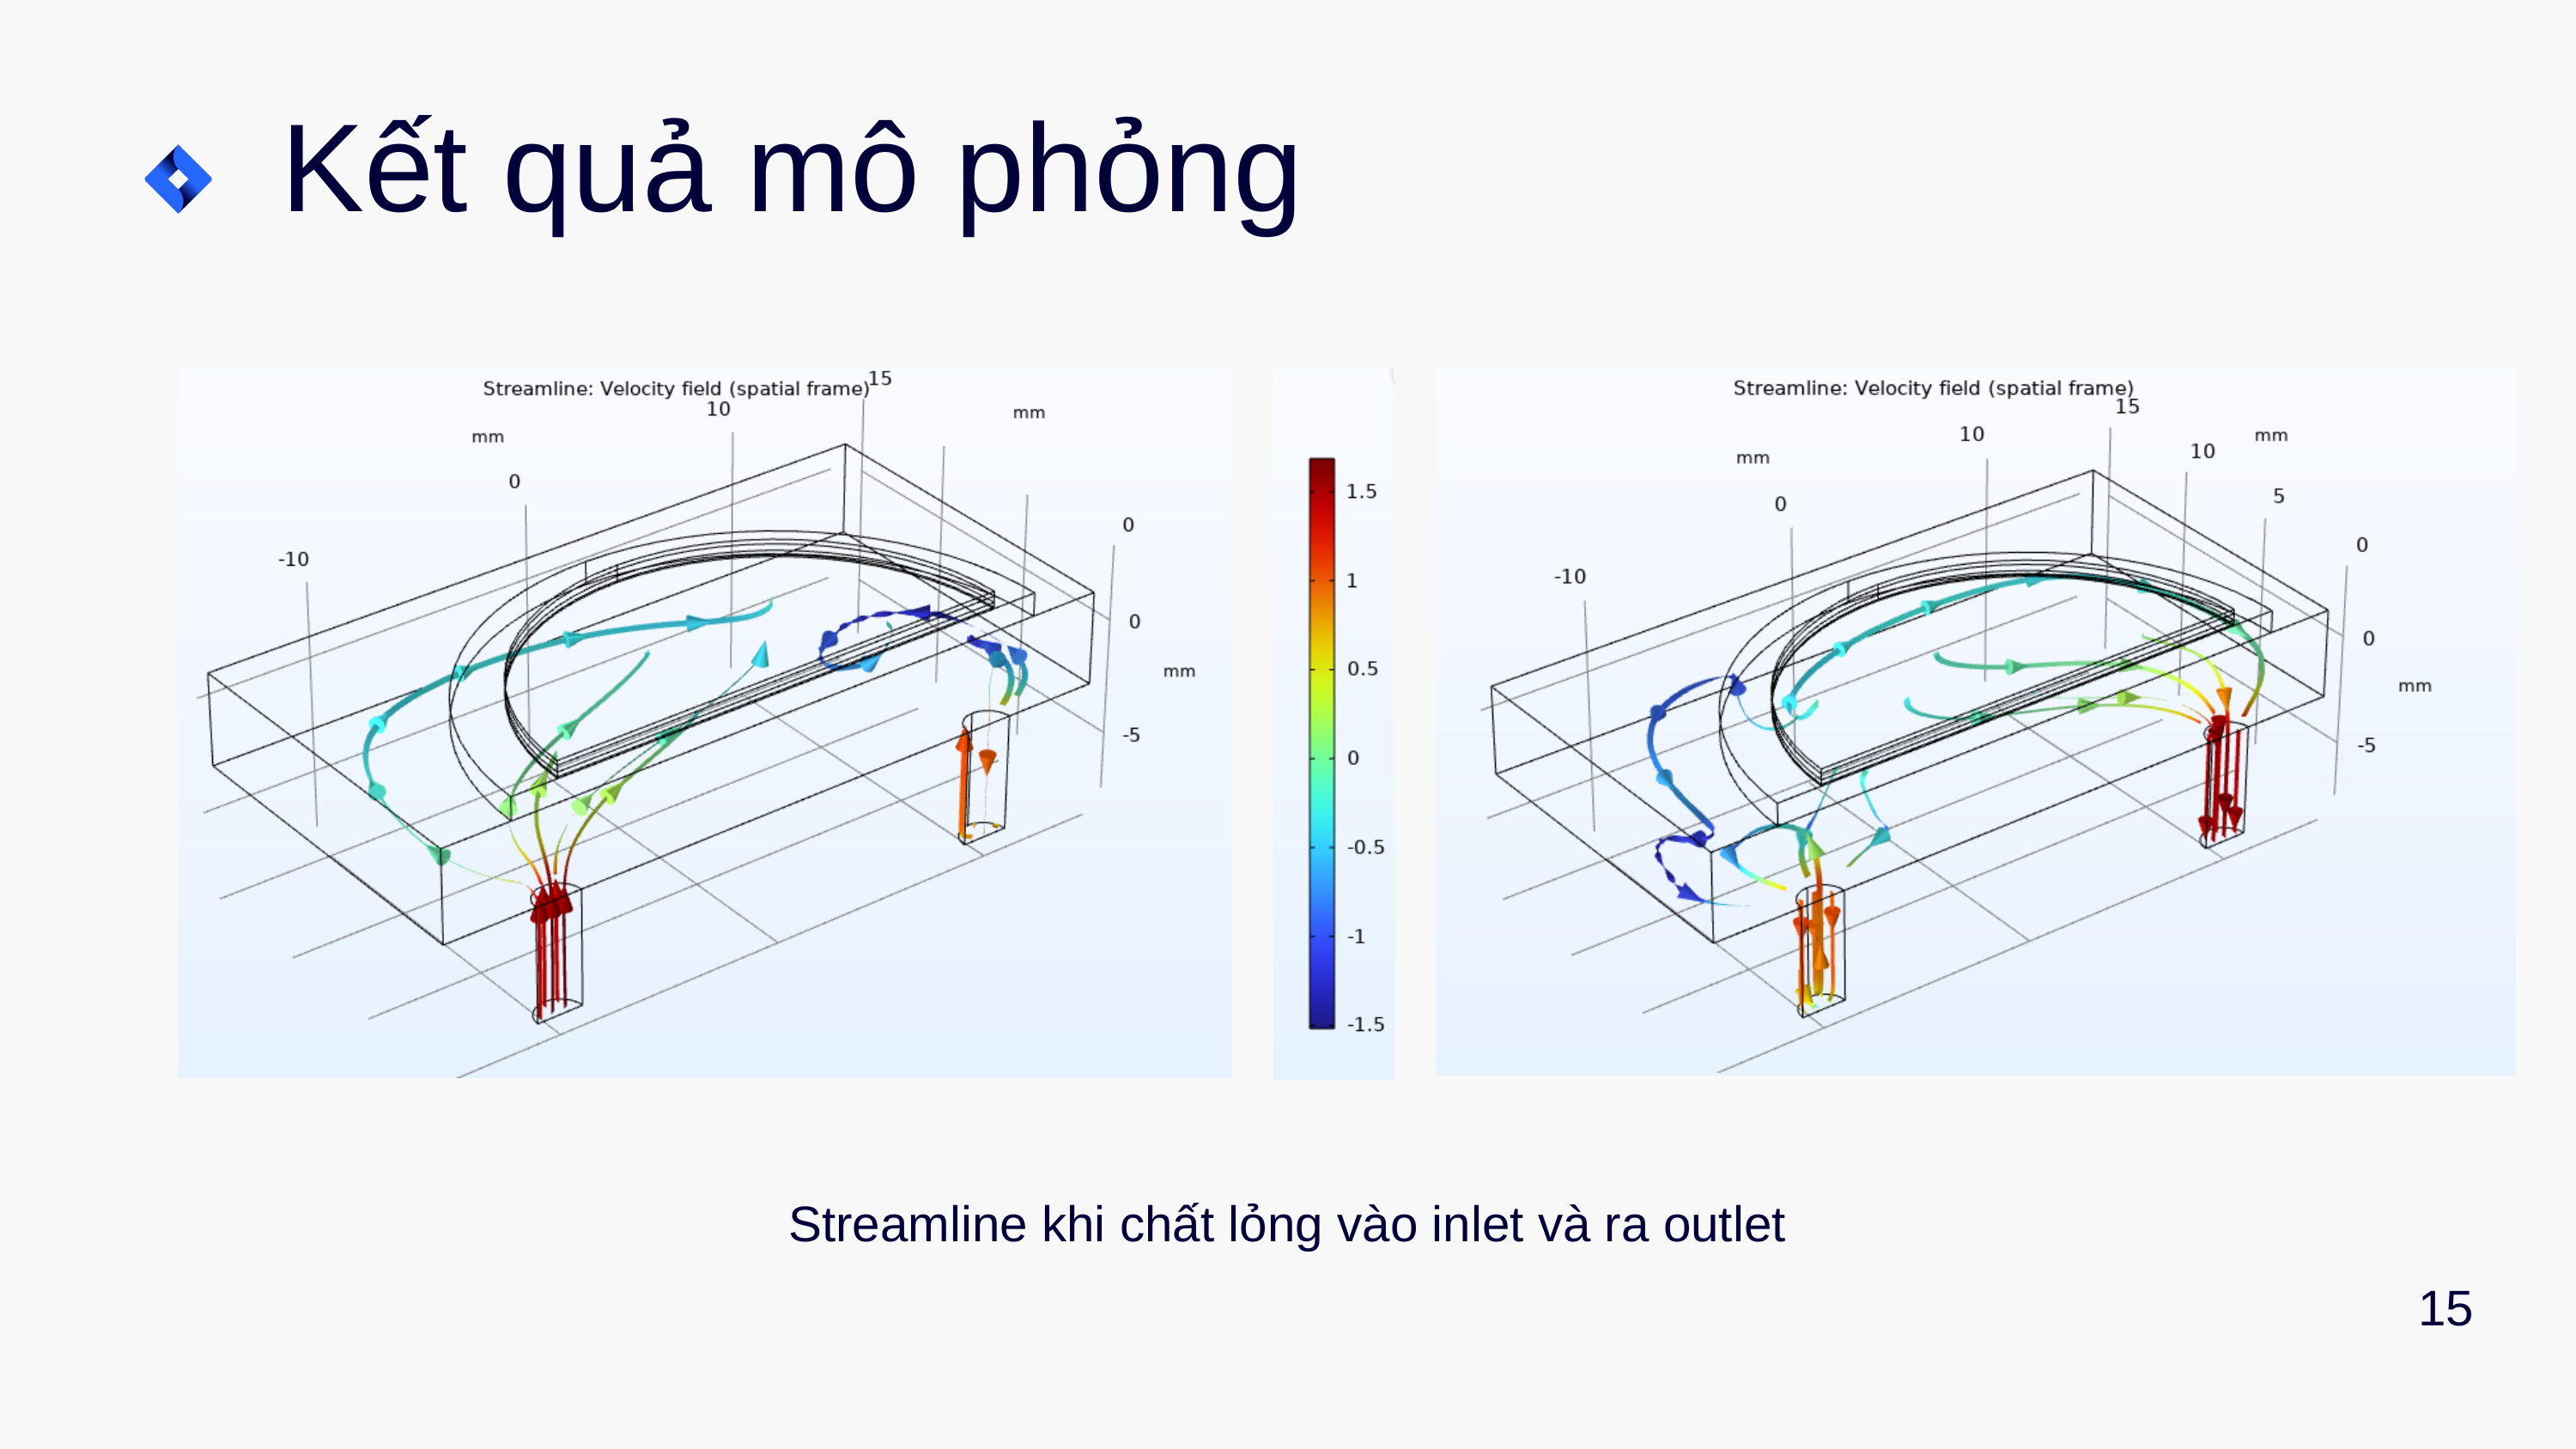

Kết quả mô phỏng

Streamline khi chất lỏng vào inlet và ra outlet
15